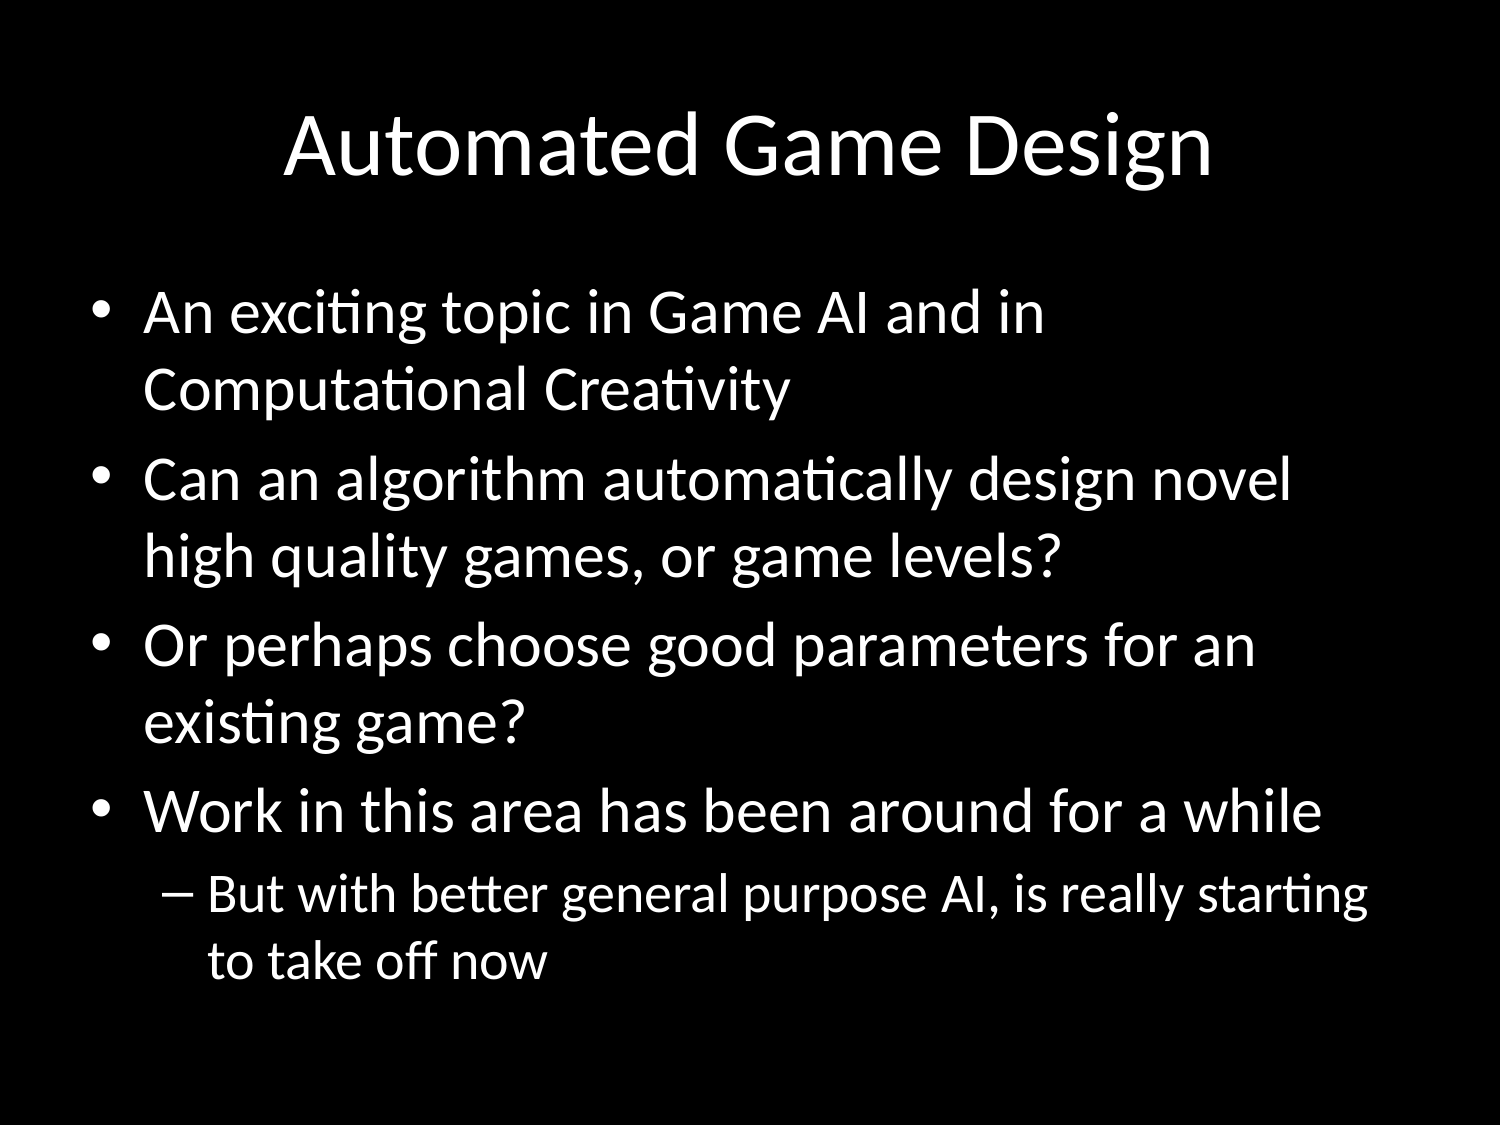

# Automated Game Design
An exciting topic in Game AI and in Computational Creativity
Can an algorithm automatically design novel high quality games, or game levels?
Or perhaps choose good parameters for an existing game?
Work in this area has been around for a while
But with better general purpose AI, is really starting to take off now